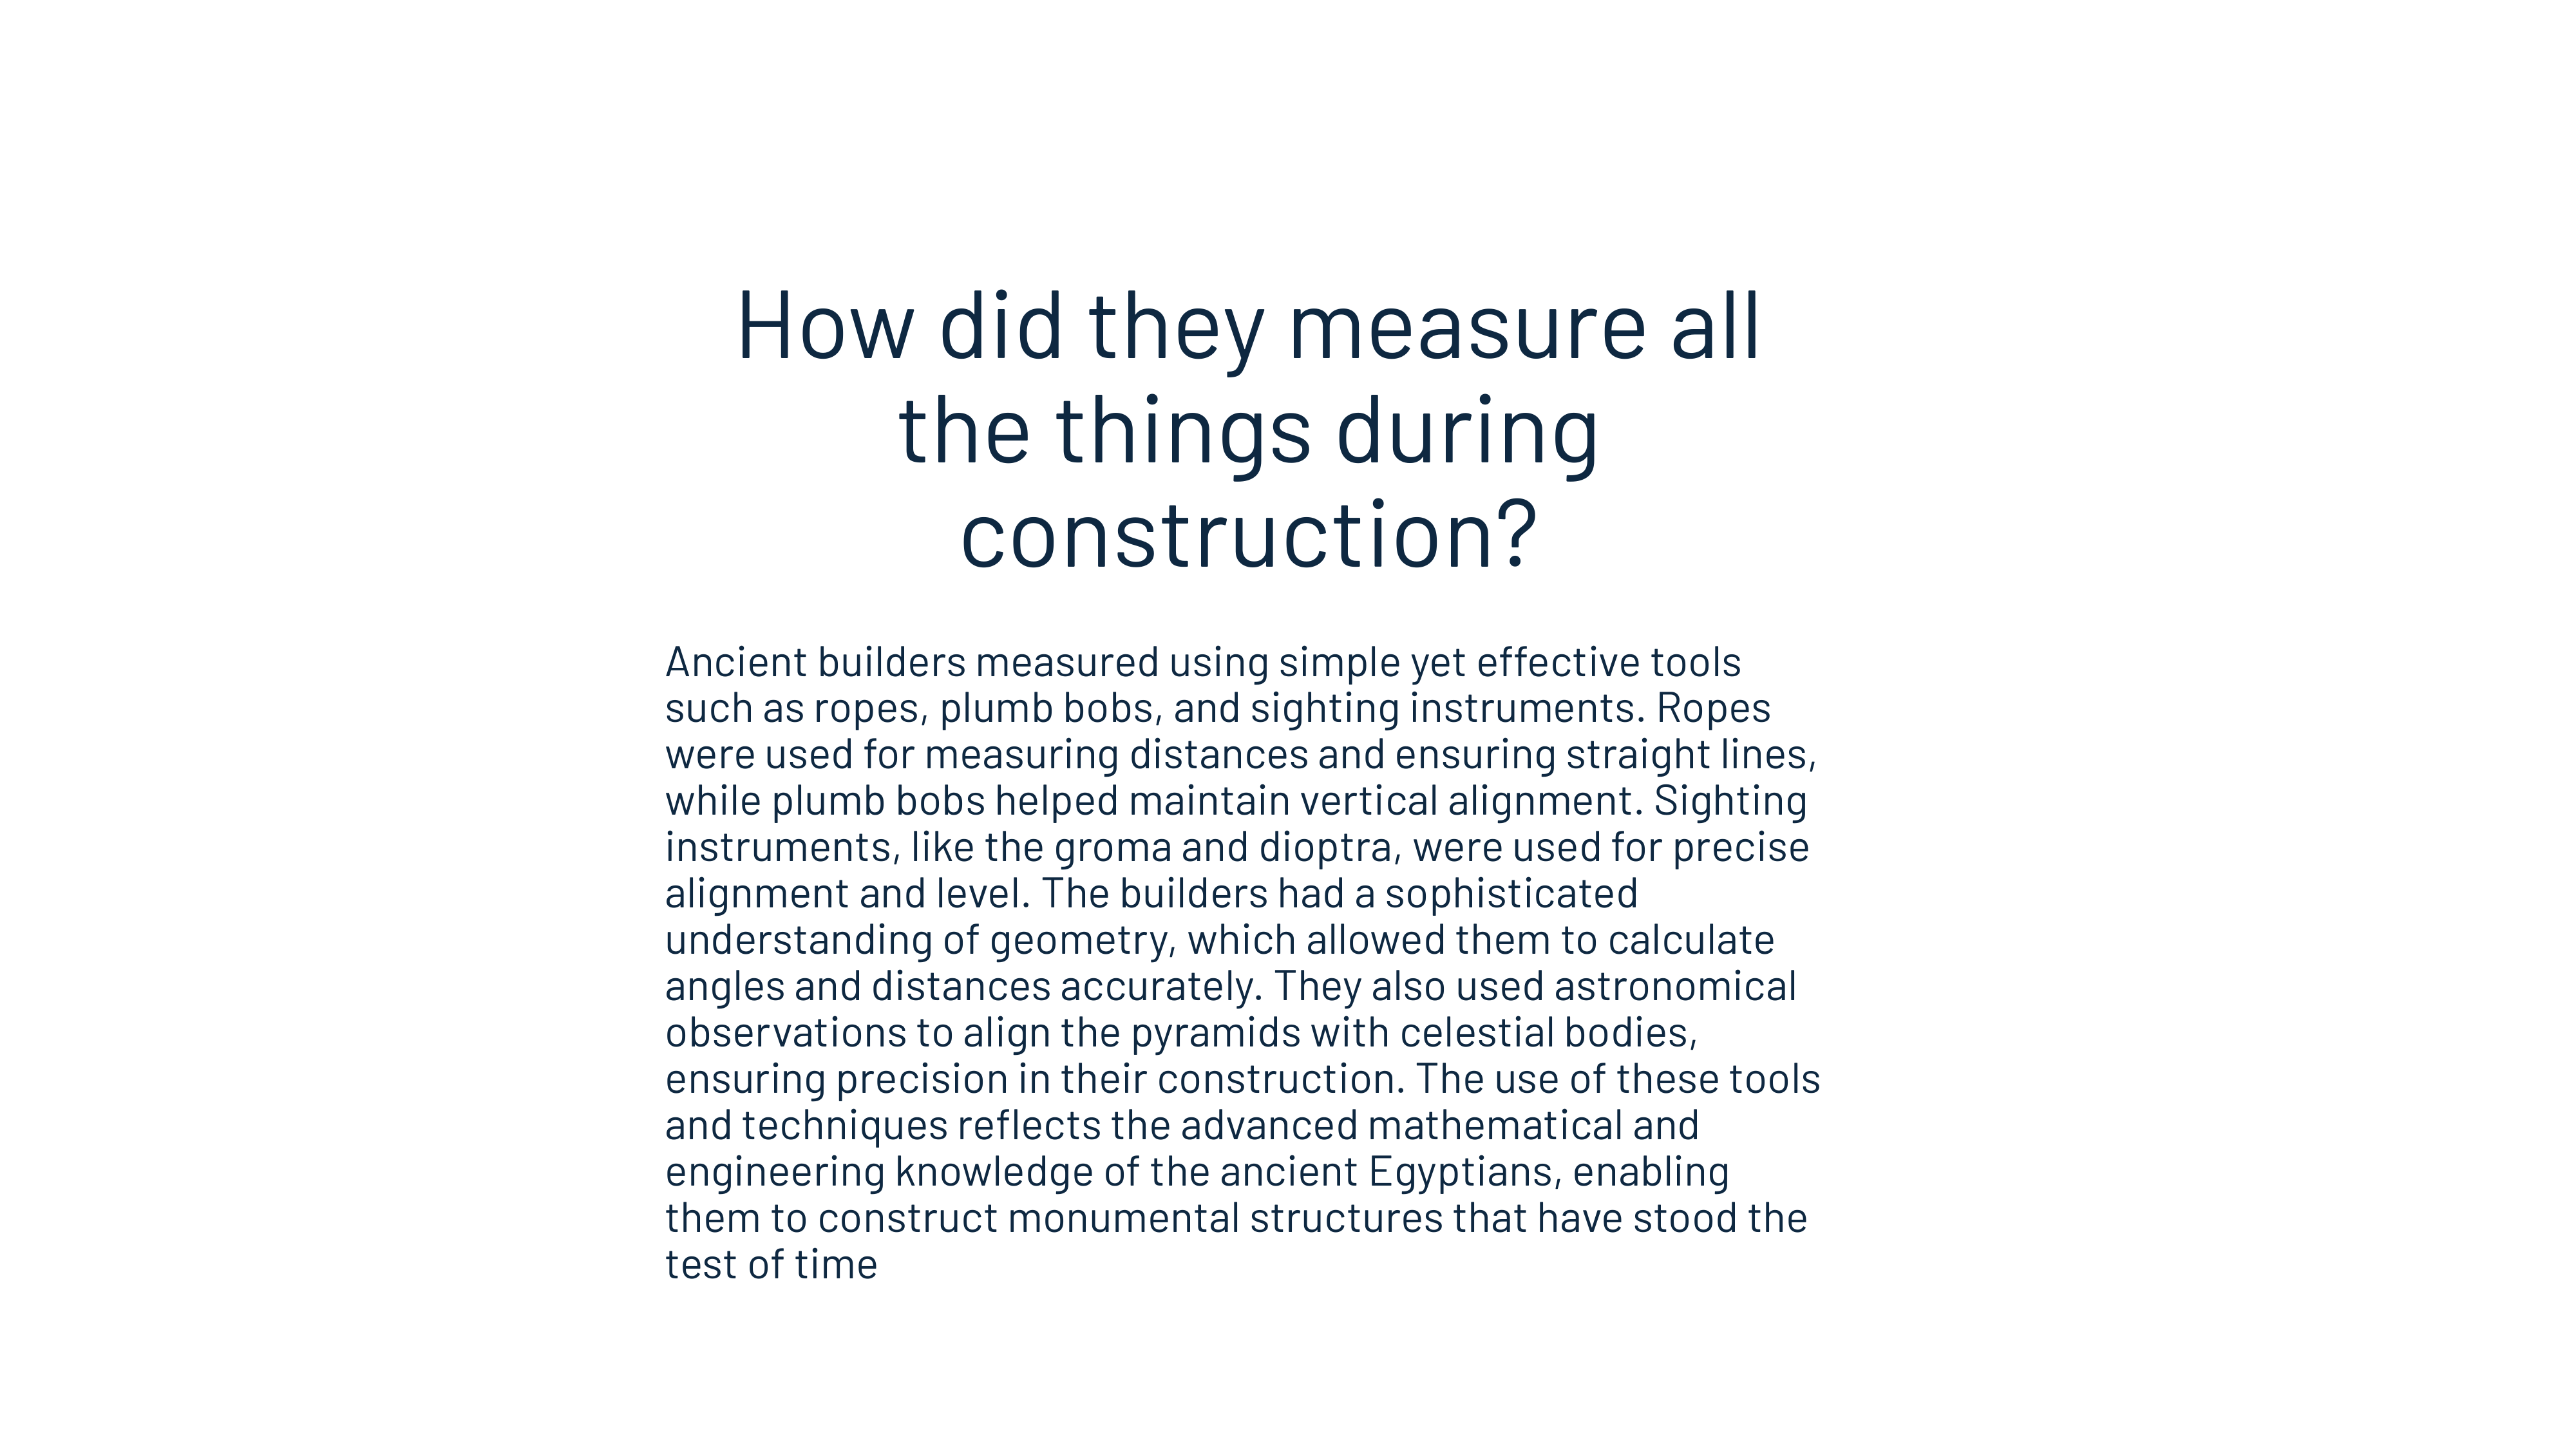

How did they measure all the things during construction?
Ancient builders measured using simple yet effective tools such as ropes, plumb bobs, and sighting instruments. Ropes were used for measuring distances and ensuring straight lines, while plumb bobs helped maintain vertical alignment. Sighting instruments, like the groma and dioptra, were used for precise alignment and level. The builders had a sophisticated understanding of geometry, which allowed them to calculate angles and distances accurately. They also used astronomical observations to align the pyramids with celestial bodies, ensuring precision in their construction. The use of these tools and techniques reflects the advanced mathematical and engineering knowledge of the ancient Egyptians, enabling them to construct monumental structures that have stood the test of time